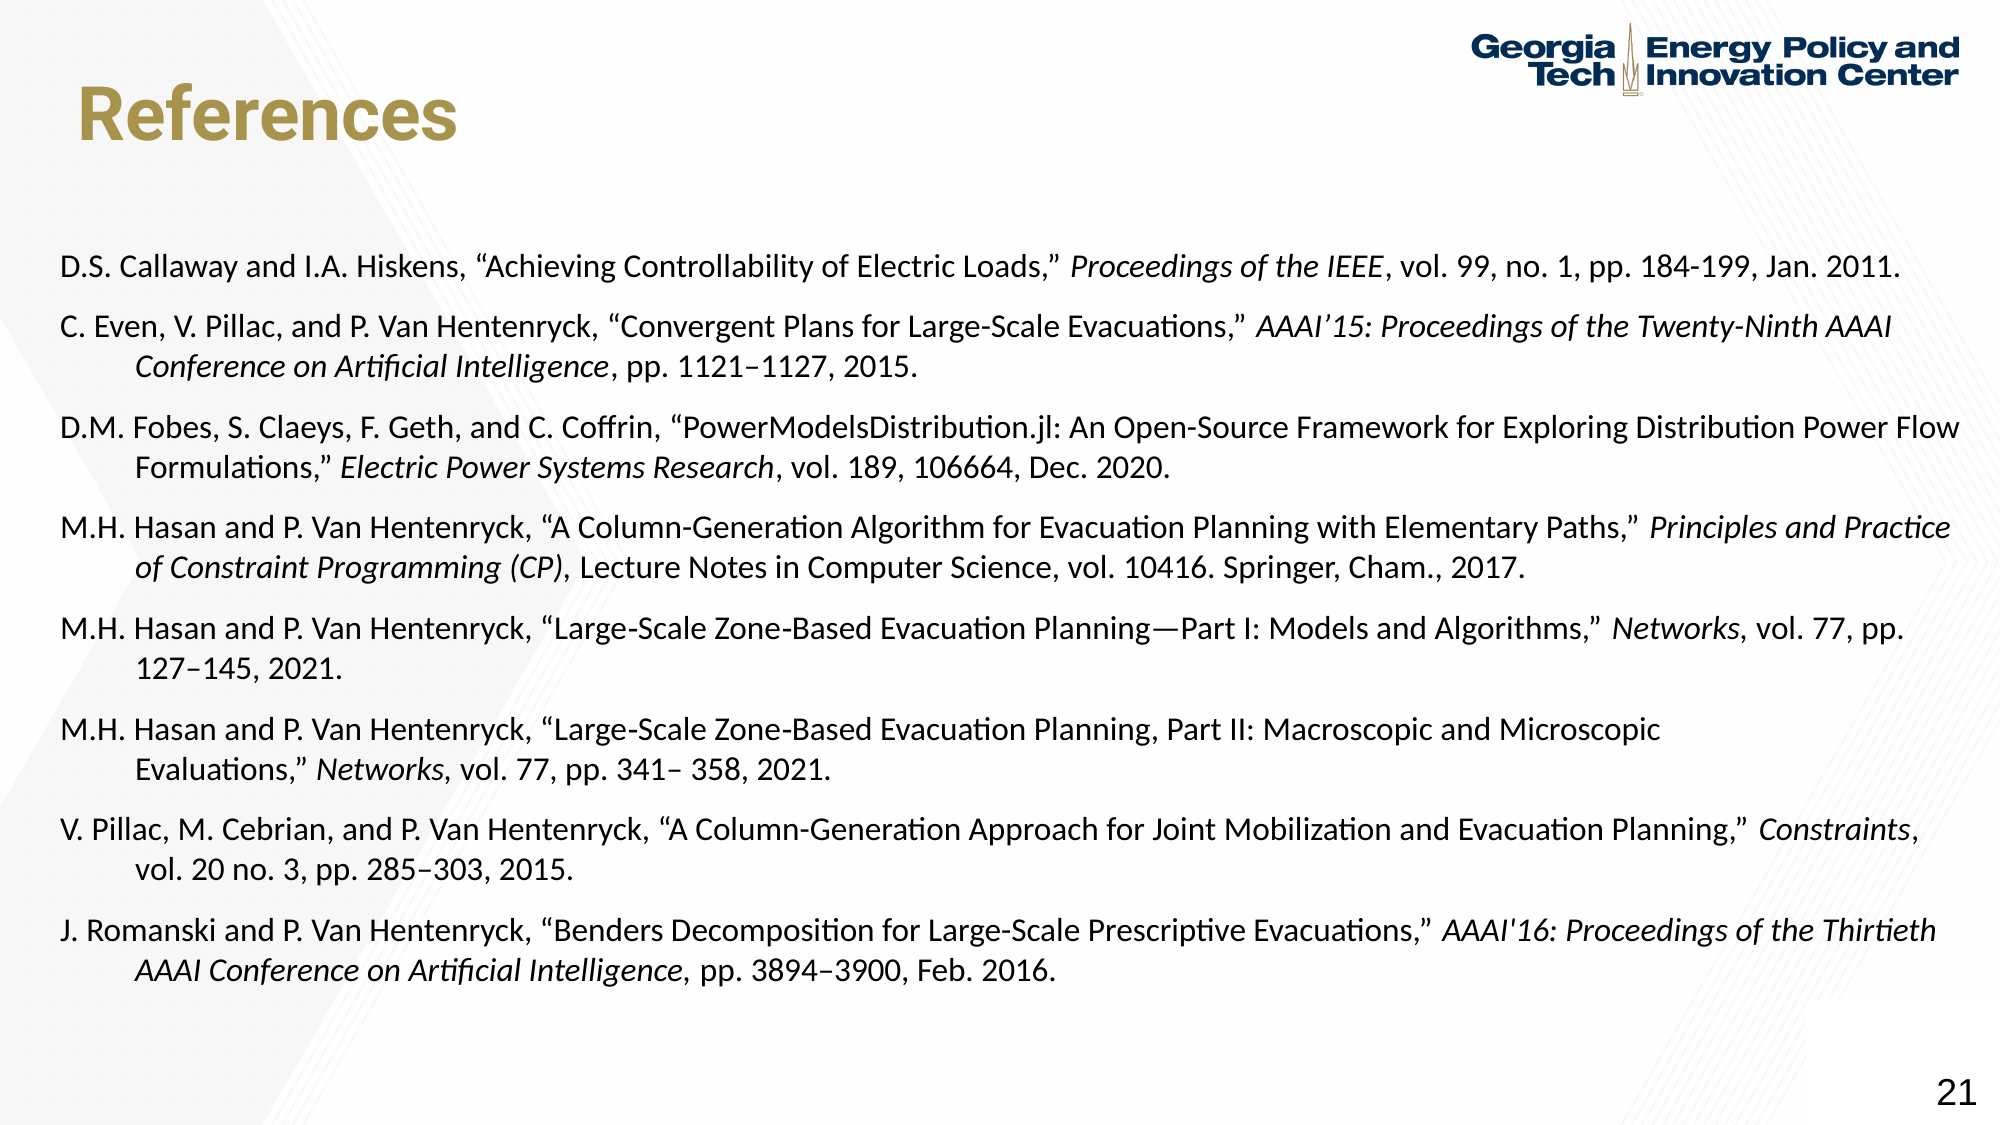

# References
D.S. Callaway and I.A. Hiskens, “Achieving Controllability of Electric Loads,” Proceedings of the IEEE, vol. 99, no. 1, pp. 184-199, Jan. 2011.
C. Even, V. Pillac, and P. Van Hentenryck, “Convergent Plans for Large-Scale Evacuations,” AAAI’15: Proceedings of the Twenty-Ninth AAAI Conference on Artificial Intelligence, pp. 1121–1127, 2015.
D.M. Fobes, S. Claeys, F. Geth, and C. Coffrin, “PowerModelsDistribution.jl: An Open-Source Framework for Exploring Distribution Power Flow Formulations,” Electric Power Systems Research, vol. 189, 106664, Dec. 2020.
M.H. Hasan and P. Van Hentenryck, “A Column-Generation Algorithm for Evacuation Planning with Elementary Paths,” Principles and Practice of Constraint Programming (CP), Lecture Notes in Computer Science, vol. 10416. Springer, Cham., 2017.
M.H. Hasan and P. Van Hentenryck, “Large‐Scale Zone‐Based Evacuation Planning—Part I: Models and Algorithms,” Networks, vol. 77, pp. 127–145, 2021.
M.H. Hasan and P. Van Hentenryck, “Large‐Scale Zone‐Based Evacuation Planning, Part II: Macroscopic and Microscopic Evaluations,” Networks, vol. 77, pp. 341– 358, 2021.
V. Pillac, M. Cebrian, and P. Van Hentenryck, “A Column-Generation Approach for Joint Mobilization and Evacuation Planning,” Constraints, vol. 20 no. 3, pp. 285–303, 2015.
J. Romanski and P. Van Hentenryck, “Benders Decomposition for Large-Scale Prescriptive Evacuations,” AAAI'16: Proceedings of the Thirtieth AAAI Conference on Artificial Intelligence, pp. 3894–3900, Feb. 2016.